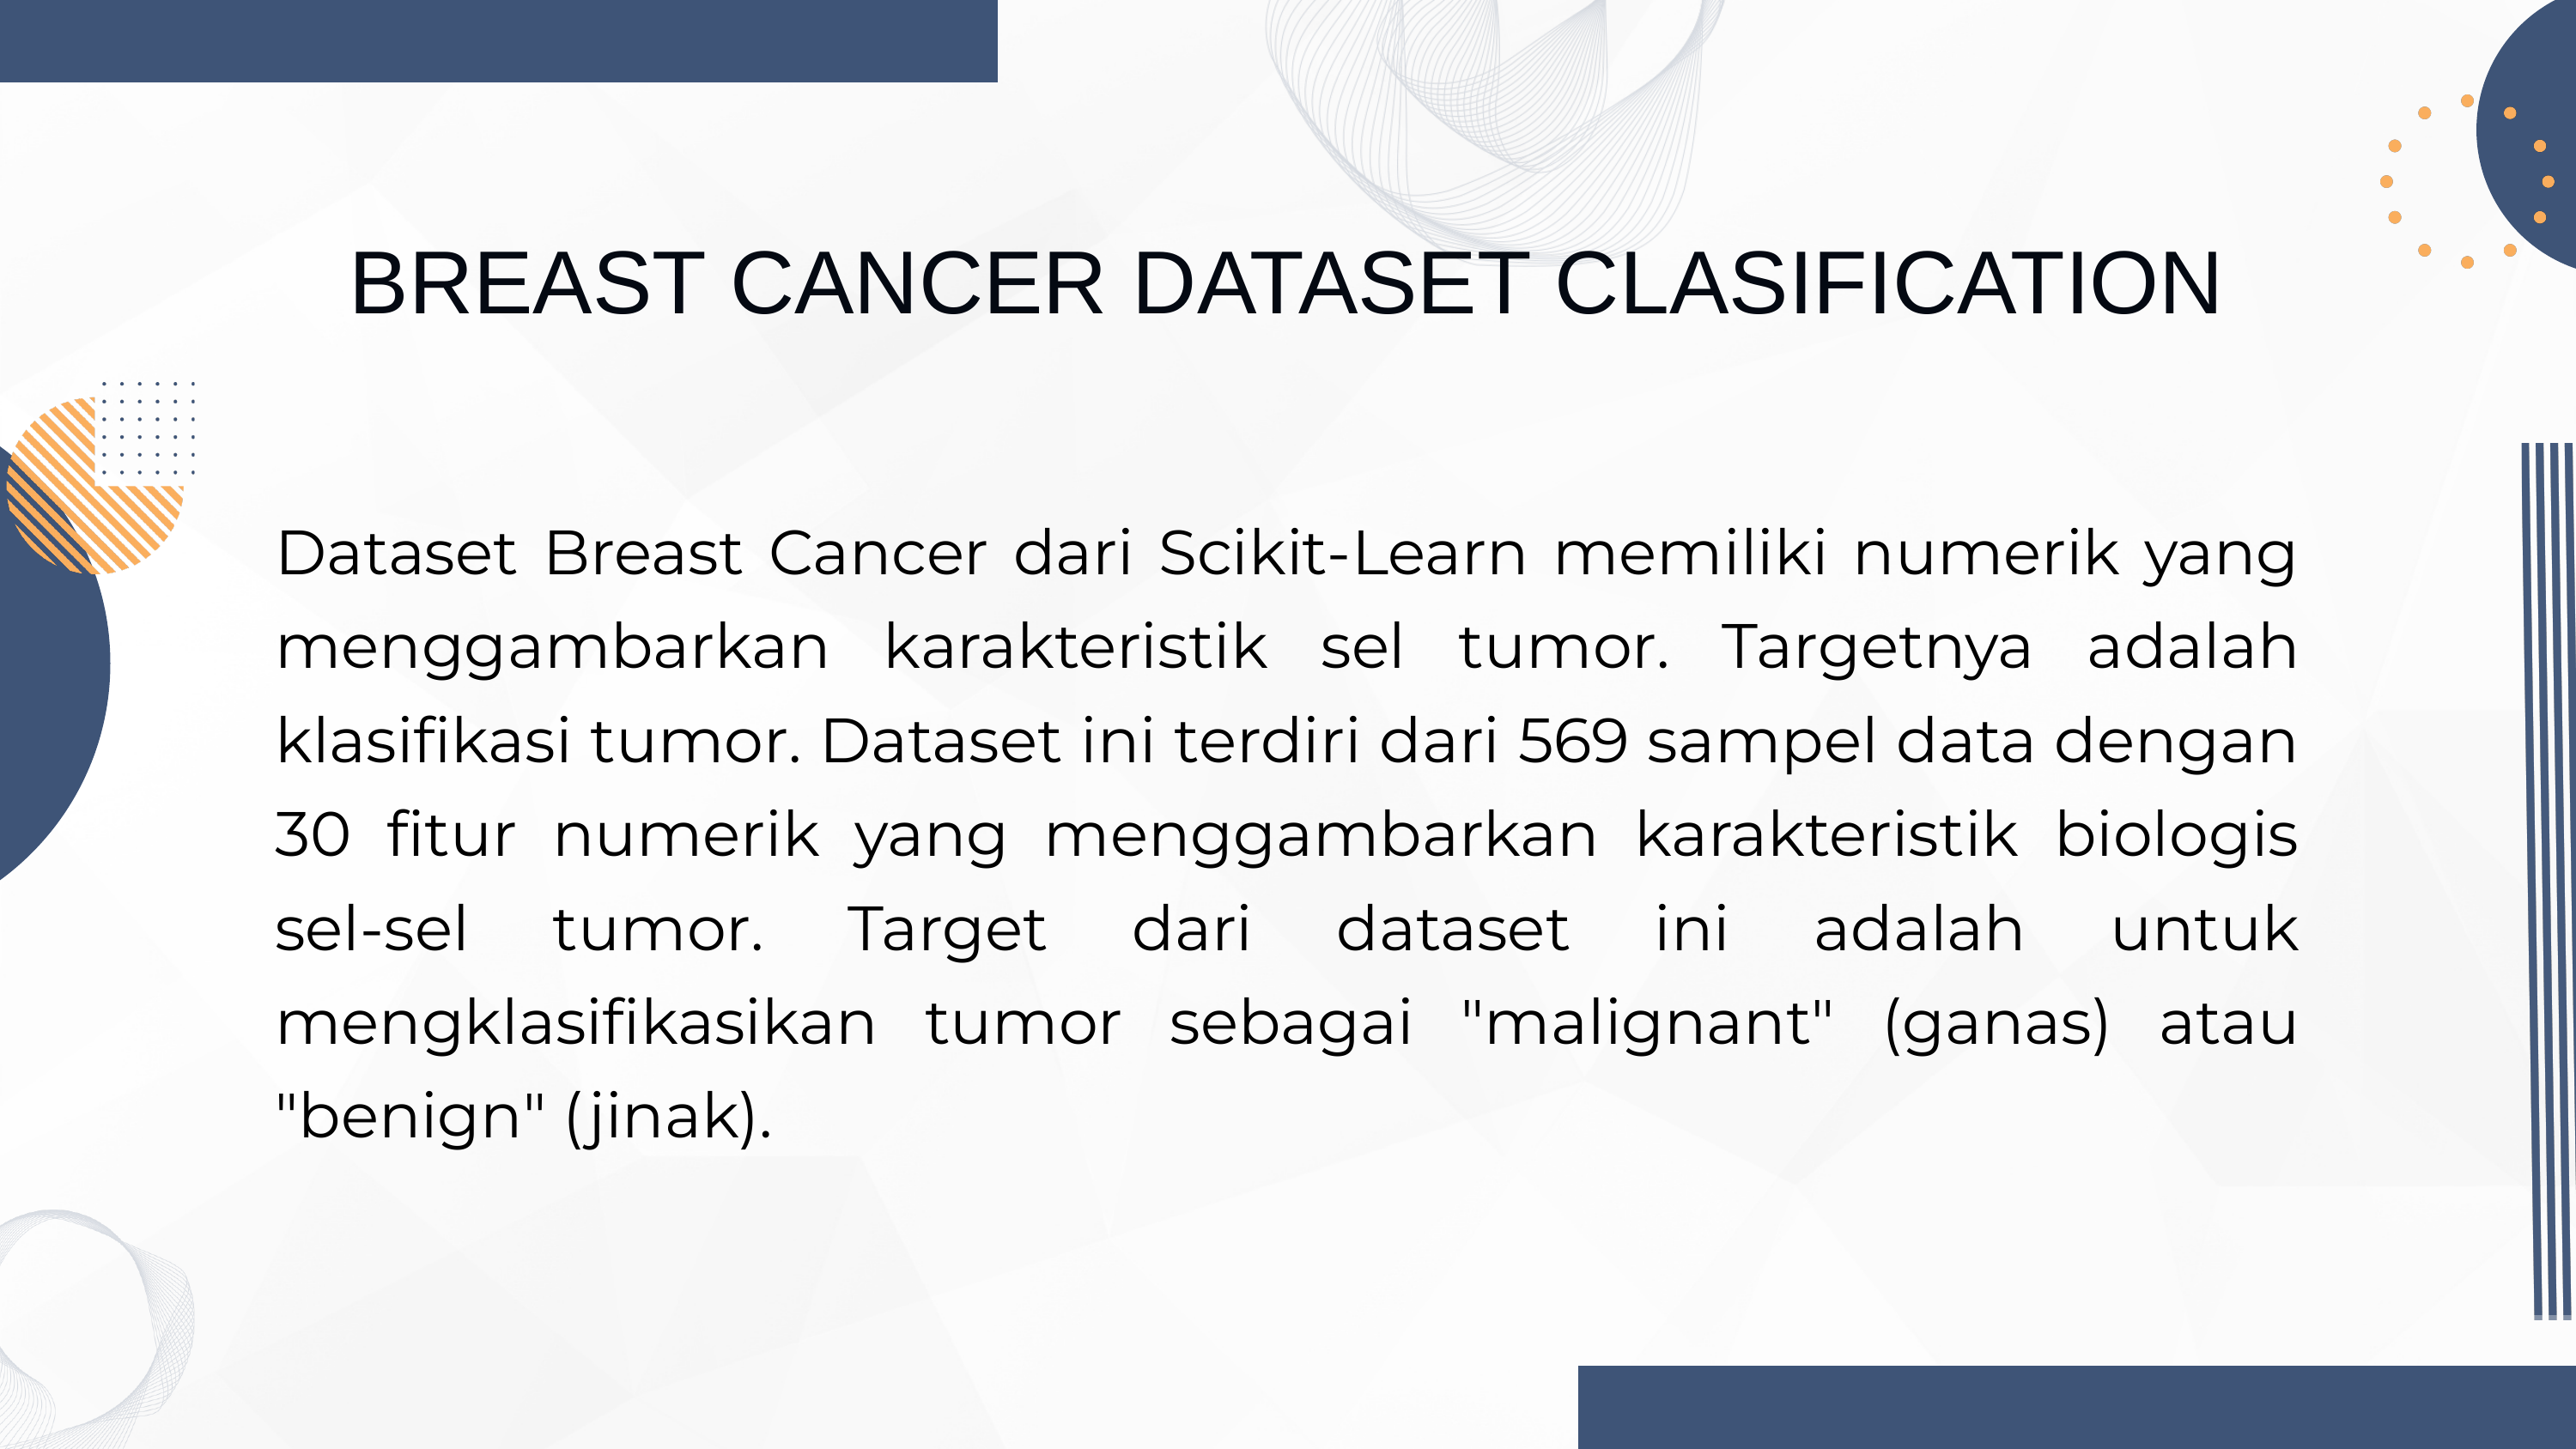

BREAST CANCER DATASET CLASIFICATION

Dataset Breast Cancer dari Scikit-Learn memiliki numerik yang menggambarkan karakteristik sel tumor. Targetnya adalah klasifikasi tumor. Dataset ini terdiri dari 569 sampel data dengan 30 fitur numerik yang menggambarkan karakteristik biologis sel-sel tumor. Target dari dataset ini adalah untuk mengklasifikasikan tumor sebagai "malignant" (ganas) atau "benign" (jinak).